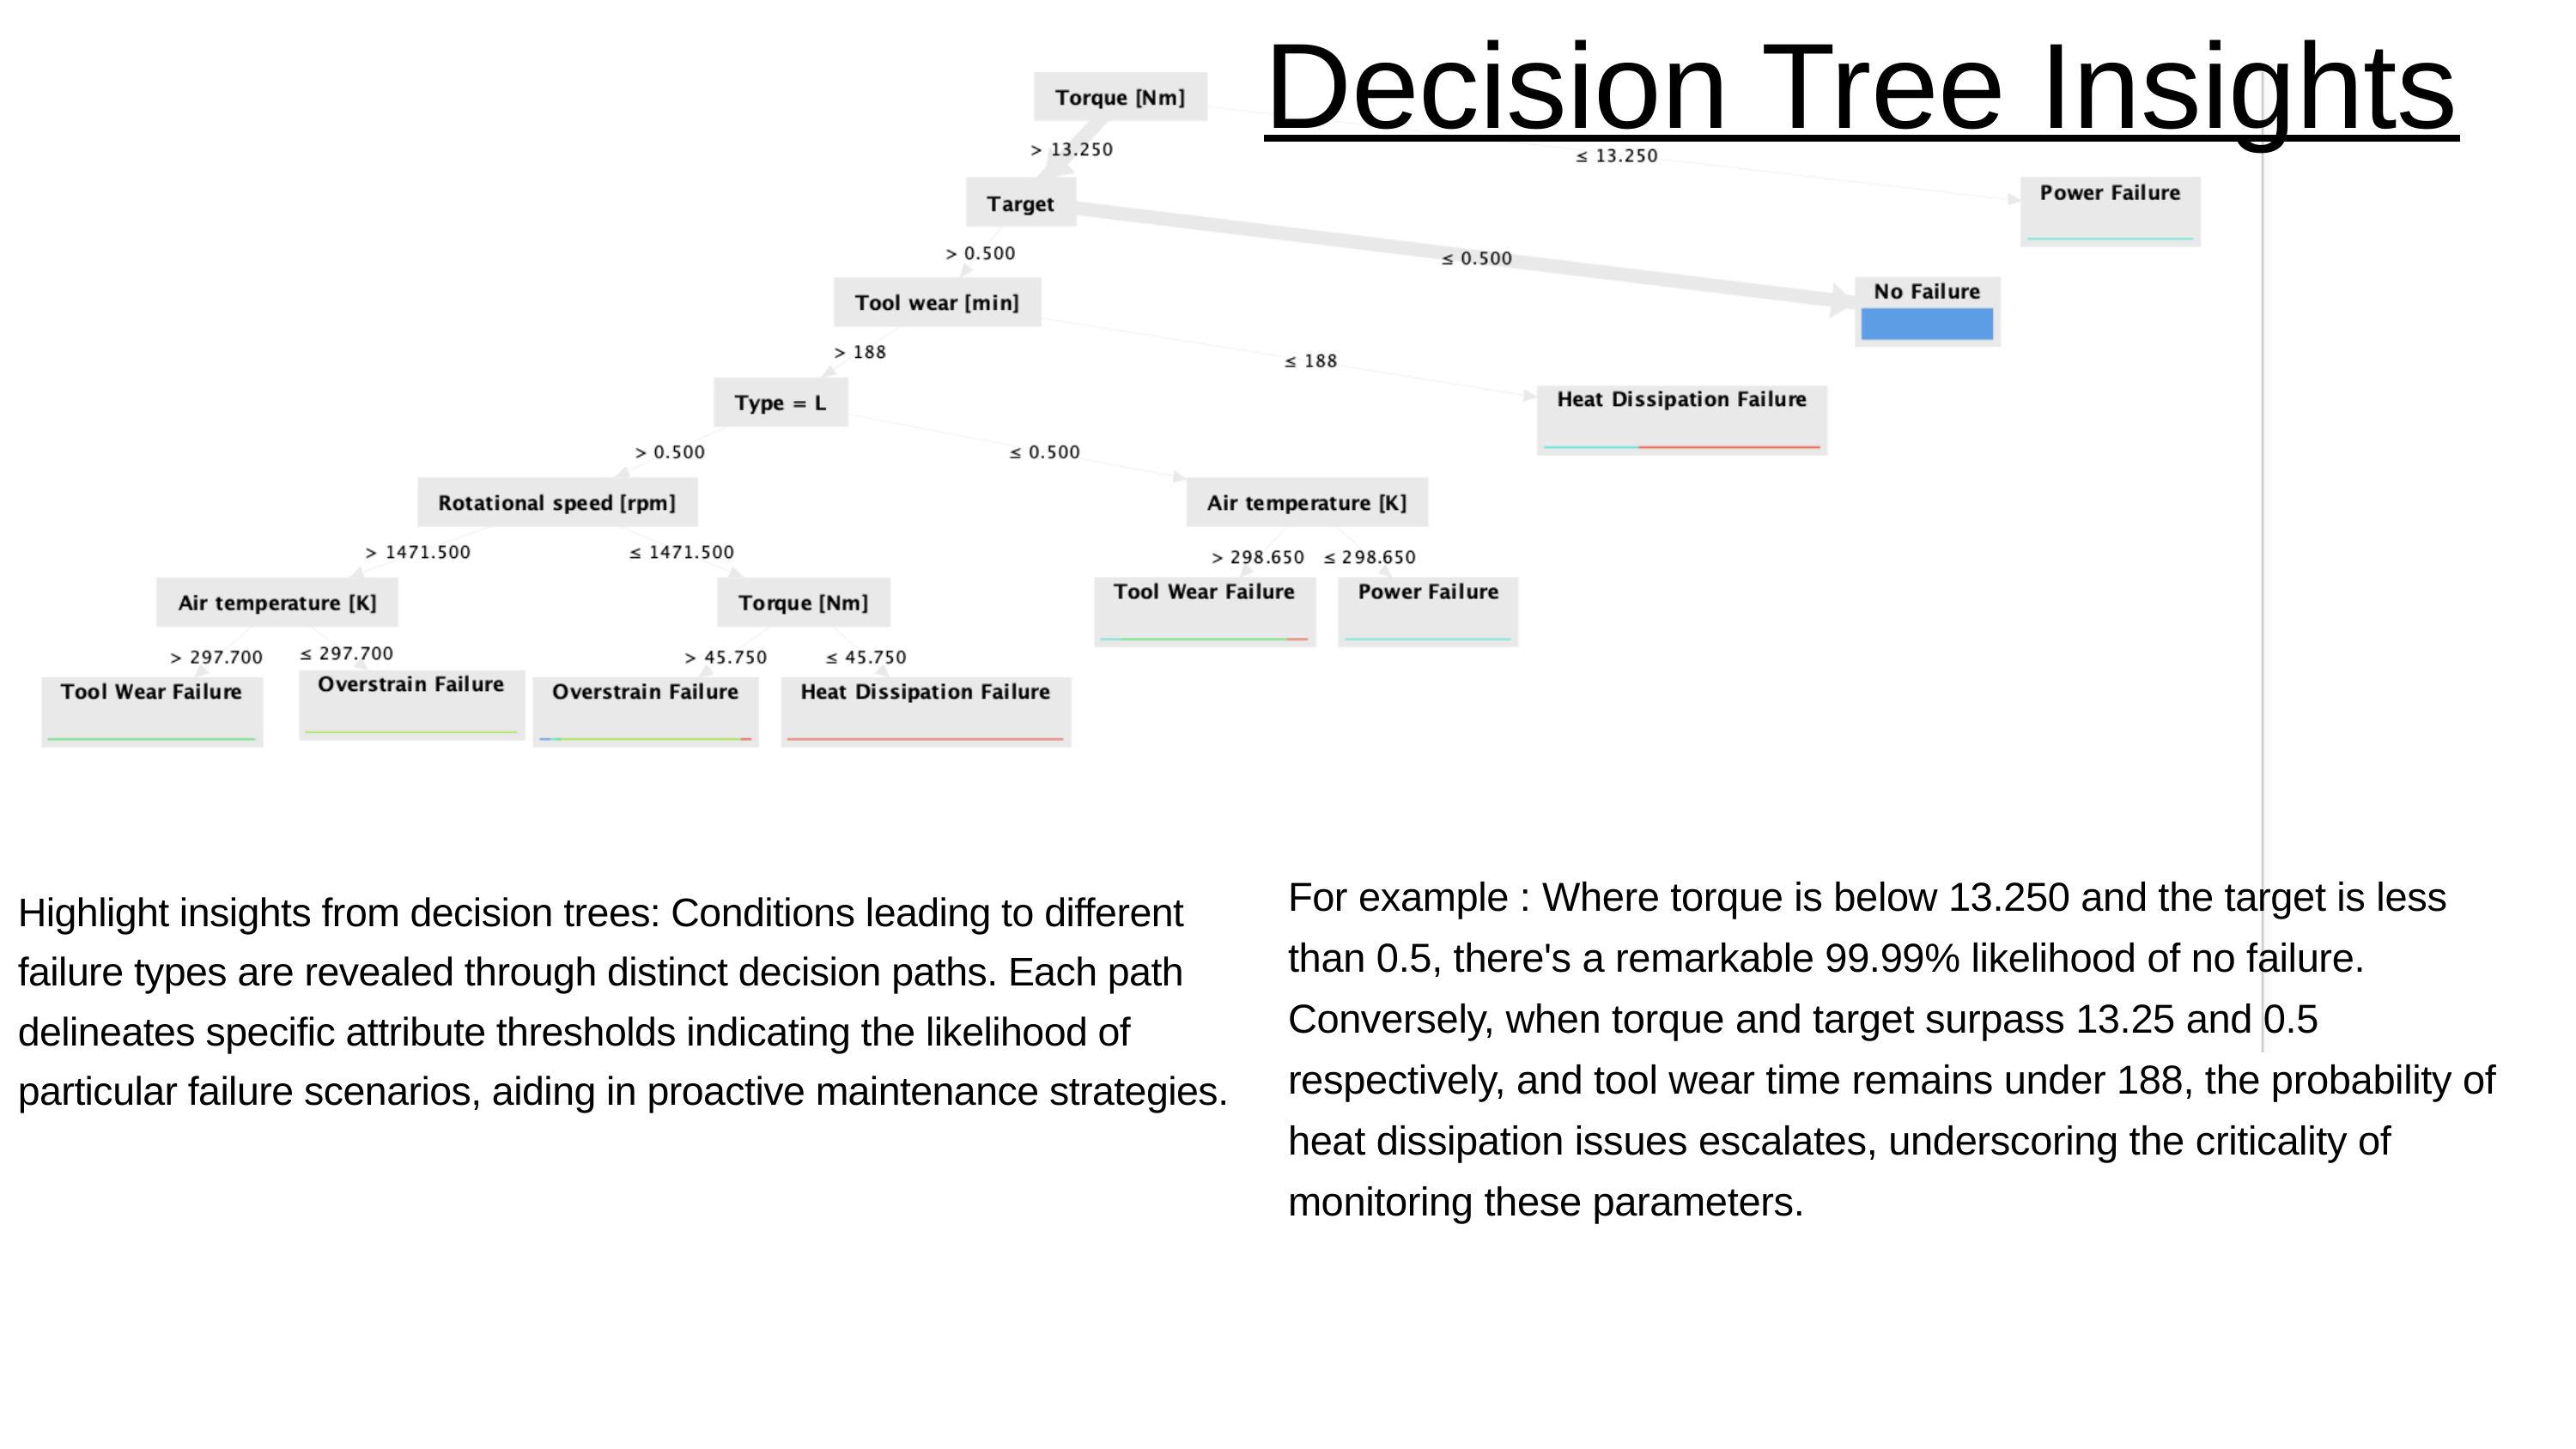

Decision Tree Insights

For example : Where torque is below 13.250 and the target is less than 0.5, there's a remarkable 99.99% likelihood of no failure. Conversely, when torque and target surpass 13.25 and 0.5 respectively, and tool wear time remains under 188, the probability of heat dissipation issues escalates, underscoring the criticality of monitoring these parameters.
Highlight insights from decision trees: Conditions leading to different failure types are revealed through distinct decision paths. Each path delineates specific attribute thresholds indicating the likelihood of particular failure scenarios, aiding in proactive maintenance strategies.